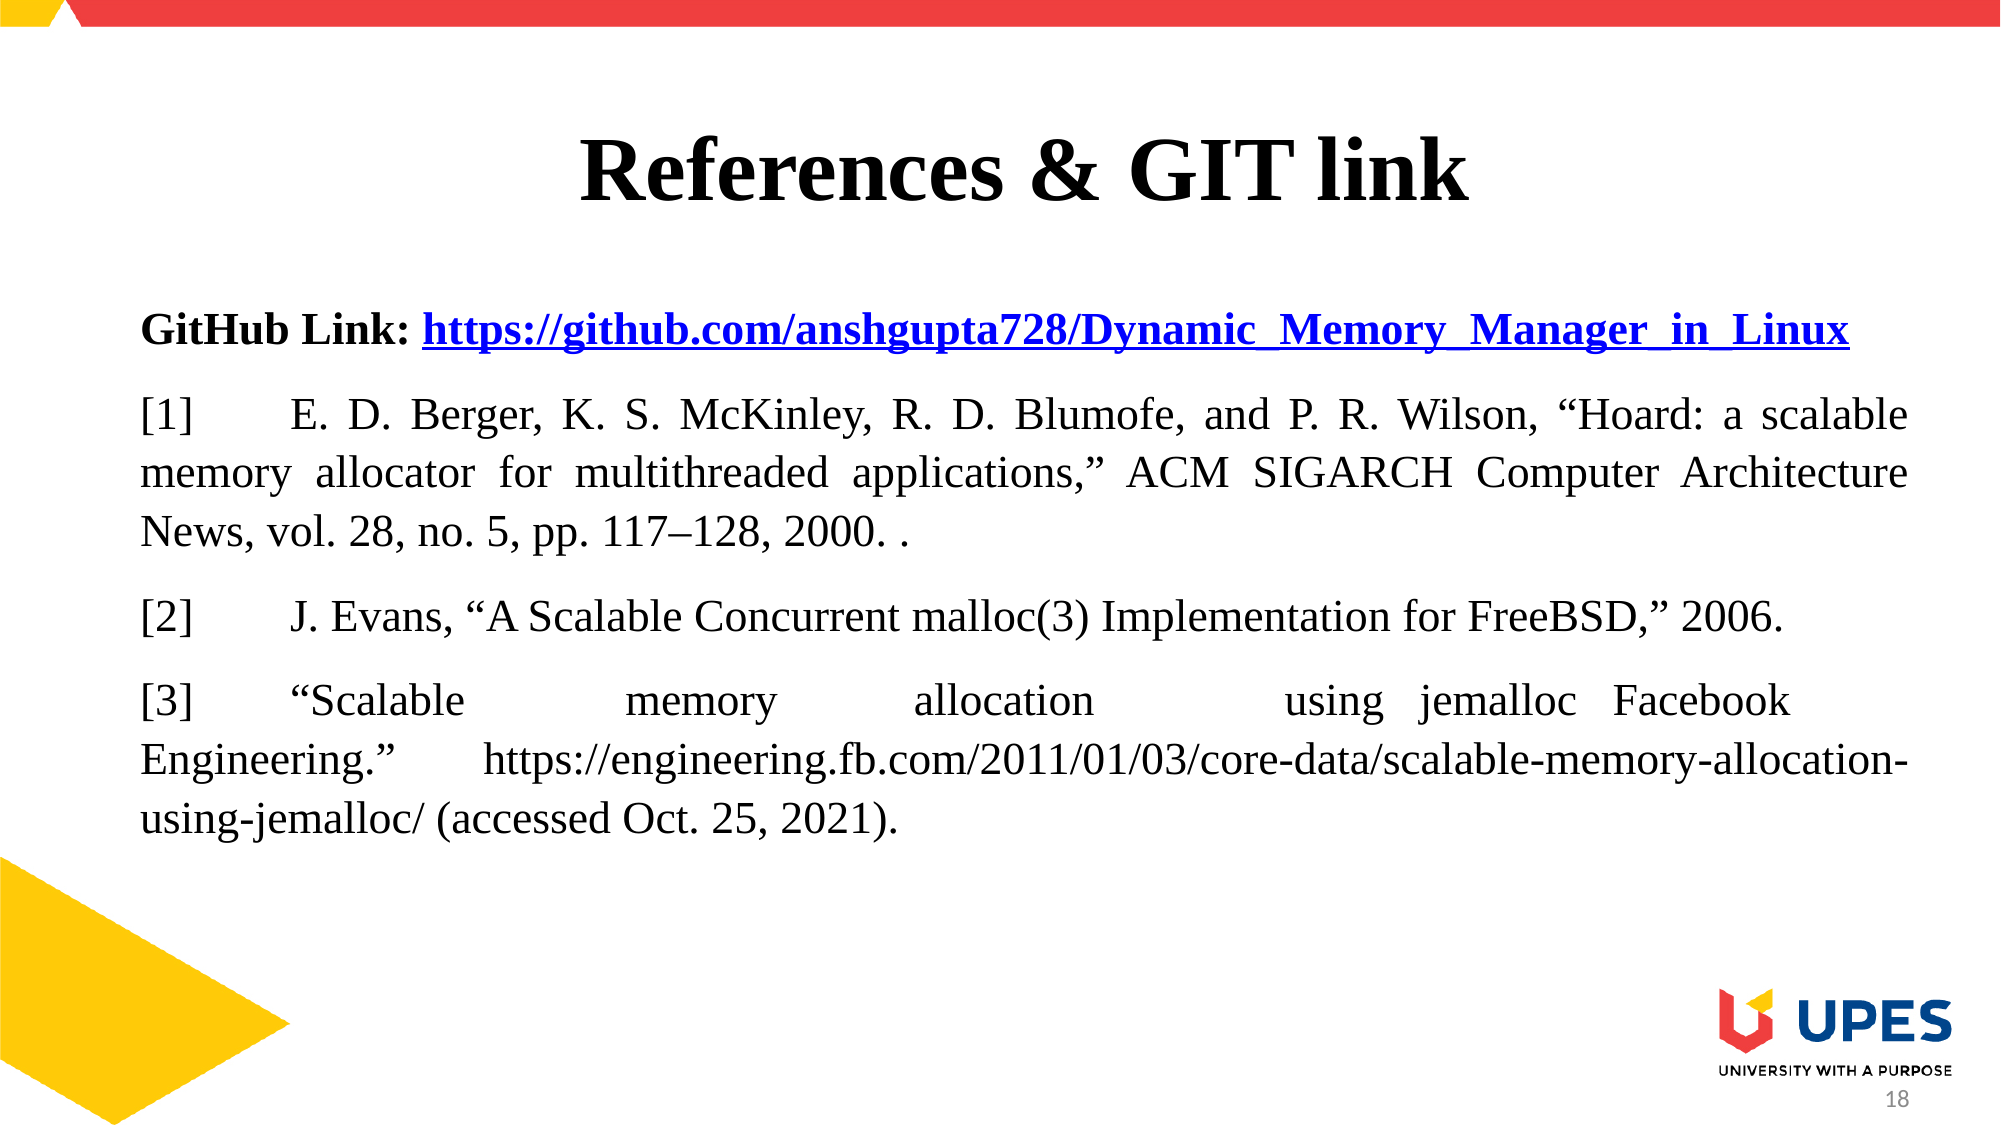

# References & GIT link
GitHub Link: https://github.com/anshgupta728/Dynamic_Memory_Manager_in_Linux
[1]	E. D. Berger, K. S. McKinley, R. D. Blumofe, and P. R. Wilson, “Hoard: a scalable memory allocator for multithreaded applications,” ACM SIGARCH Computer Architecture News, vol. 28, no. 5, pp. 117–128, 2000. .
[2]	J. Evans, “A Scalable Concurrent malloc(3) Implementation for FreeBSD,” 2006.
[3]	“Scalable	 memory	allocation	  using jemalloc Facebook	 Engineering.” https://engineering.fb.com/2011/01/03/core-data/scalable-memory-allocation-using-jemalloc/ (accessed Oct. 25, 2021).